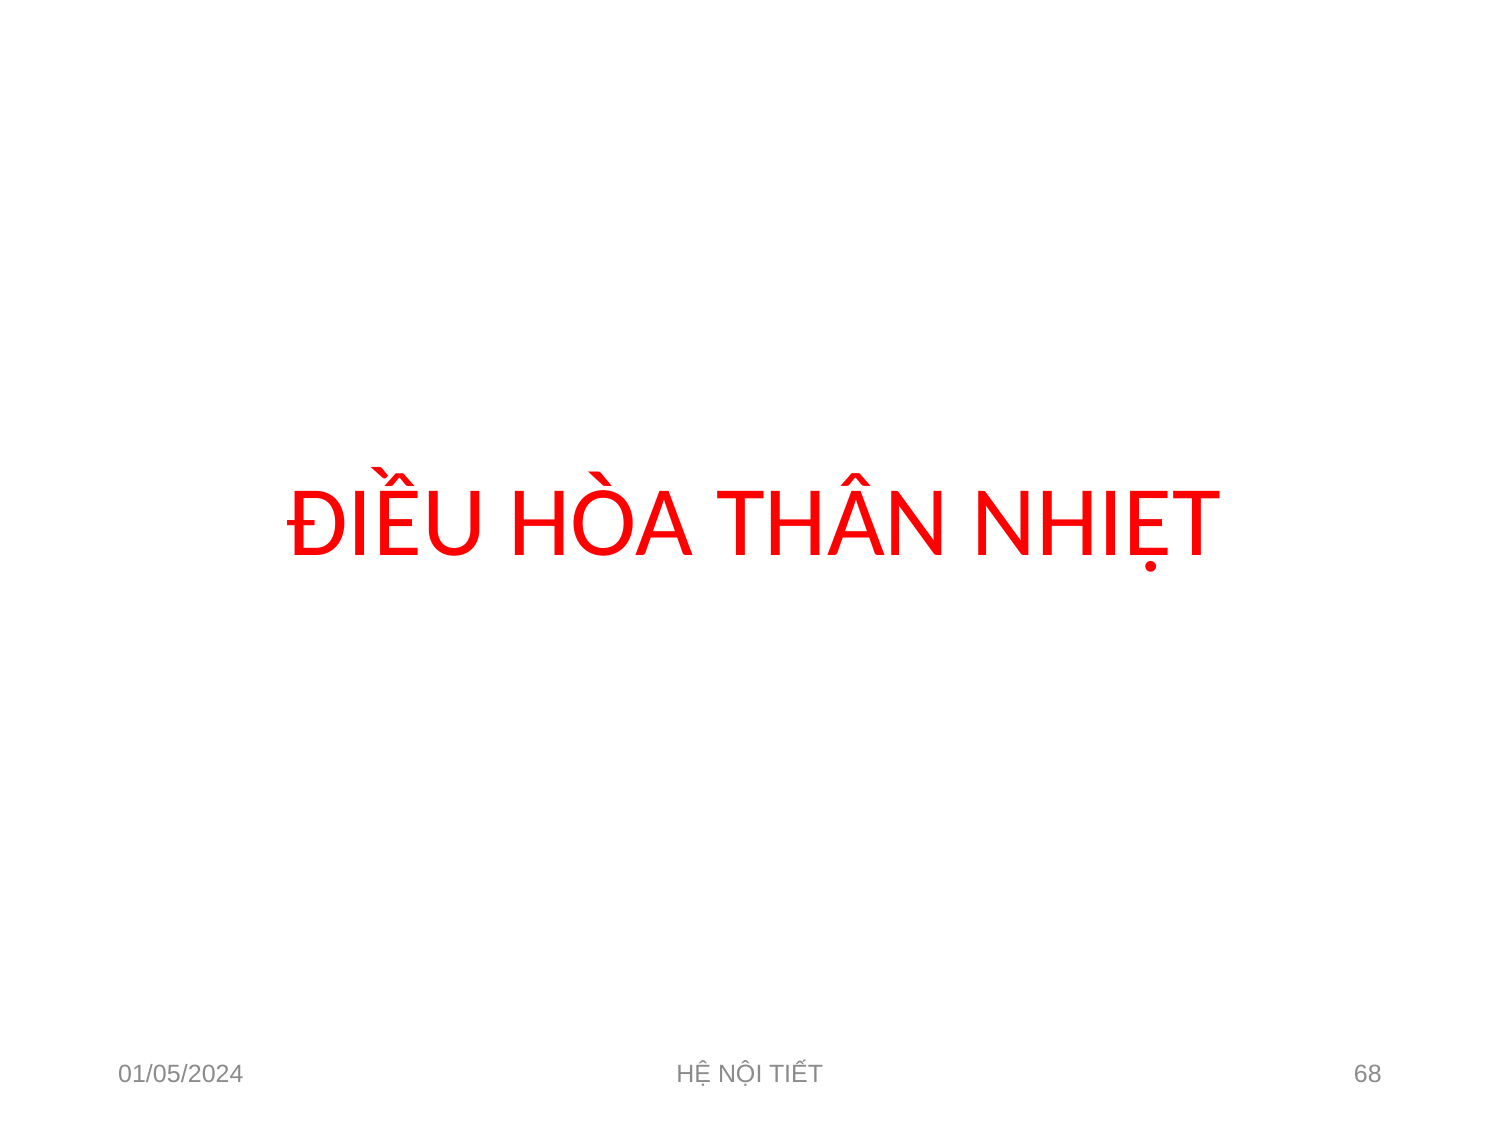

# ĐIỀU HÒA THÂN NHIỆT
01/05/2024
HỆ NỘI TIẾT
68